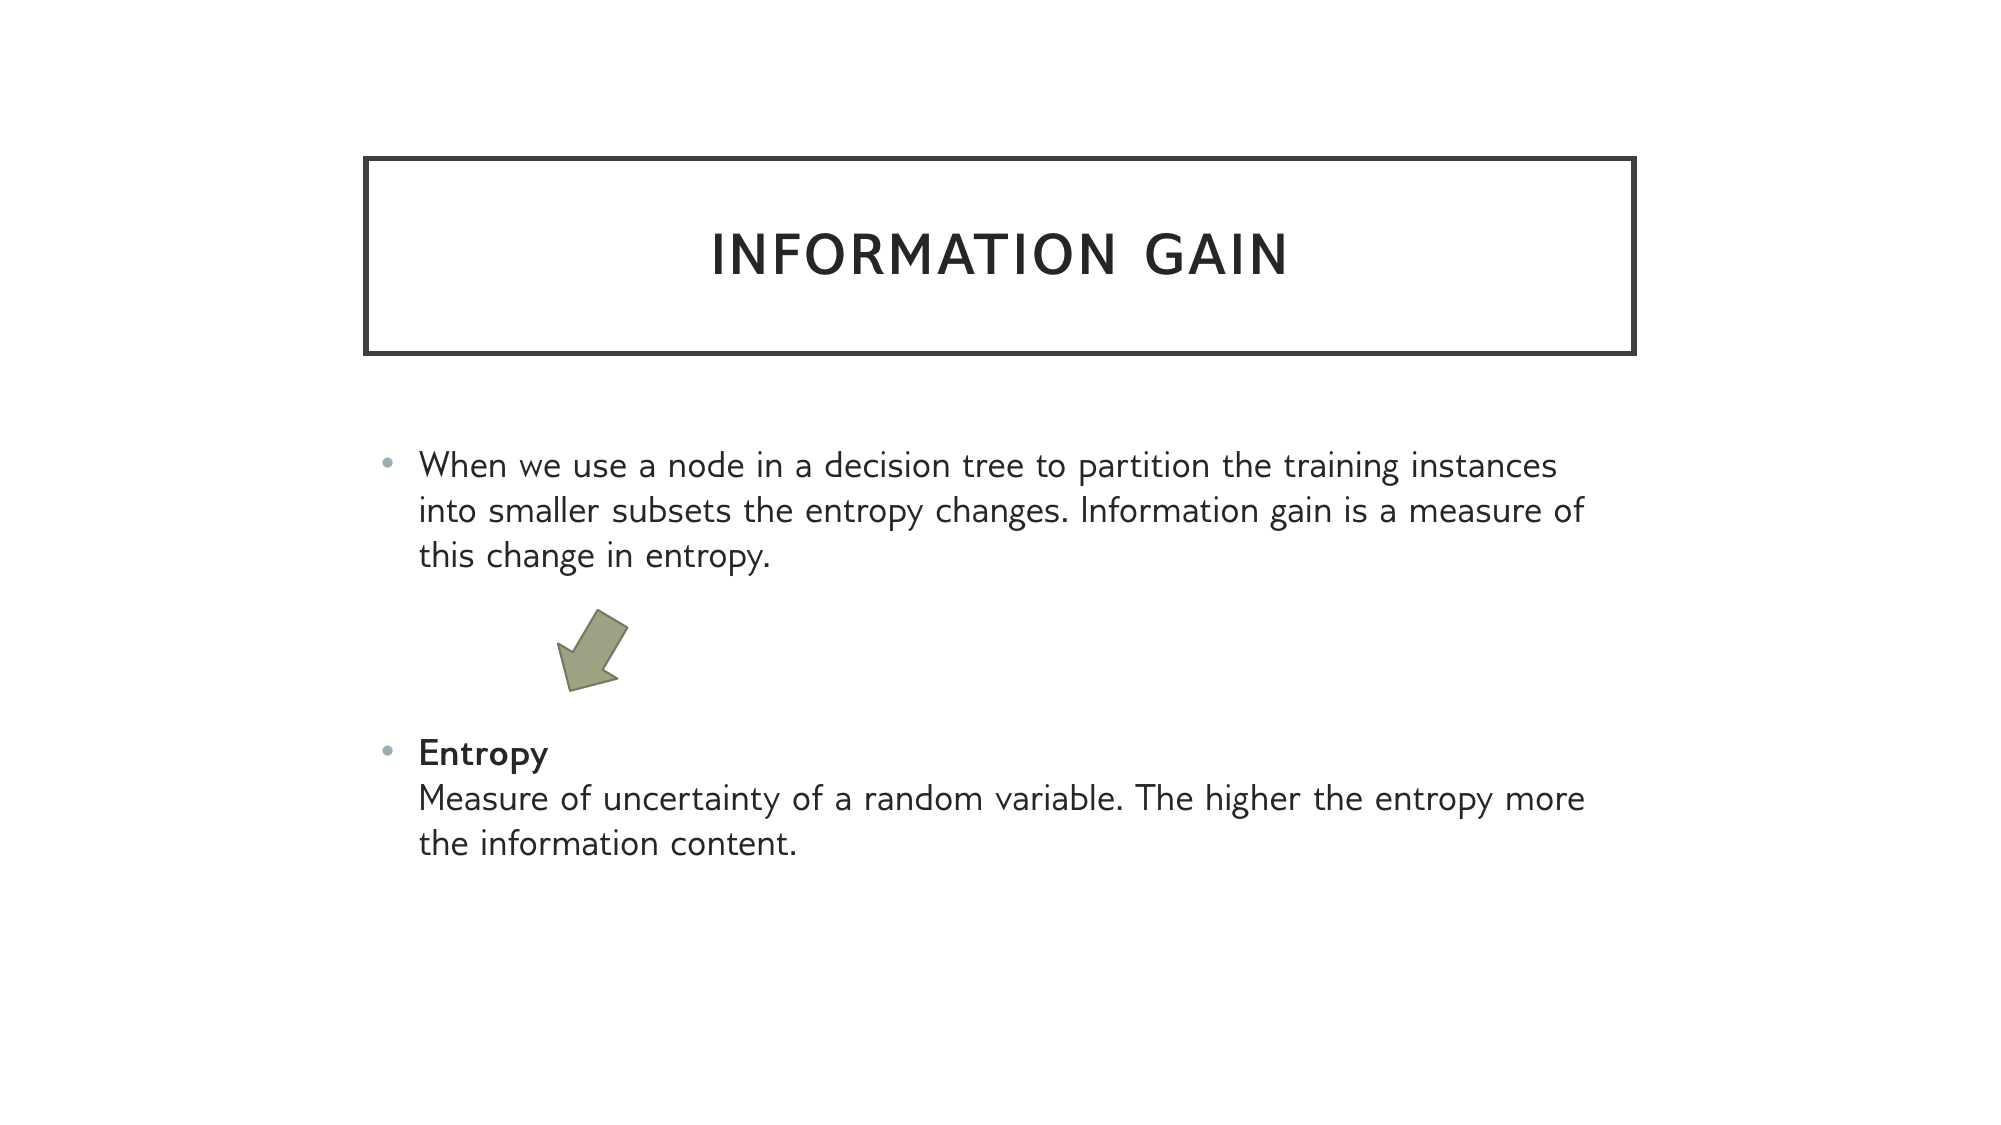

# Information Gain
When we use a node in a decision tree to partition the training instances into smaller subsets the entropy changes. Information gain is a measure of this change in entropy.

Entropy
Measure of uncertainty of a random variable. The higher the entropy more the information content.